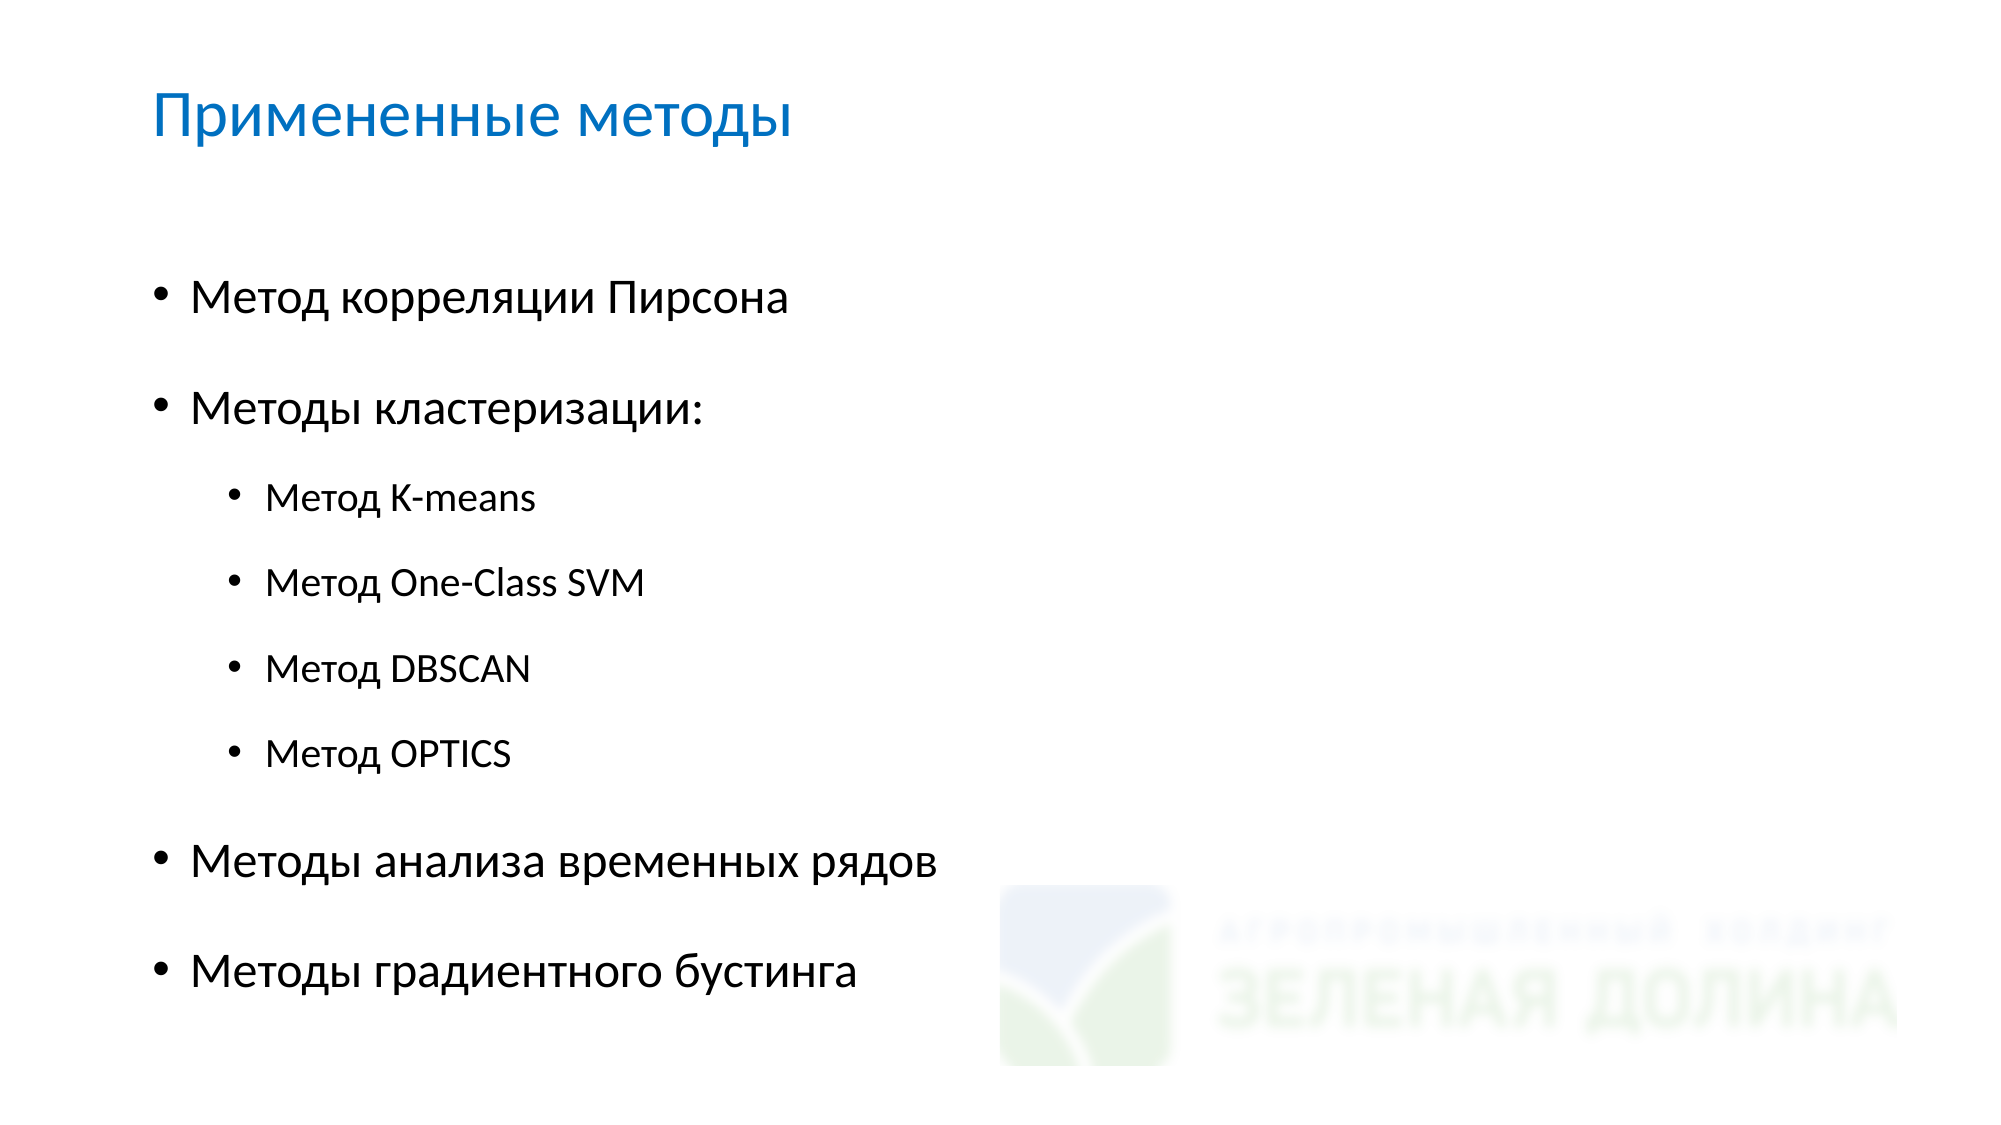

# Примененные методы
Метод корреляции Пирсона
Методы кластеризации:
Метод K-means
Метод One-Class SVM
Метод DBSCAN
Метод OPTICS
Методы анализа временных рядов
Методы градиентного бустинга